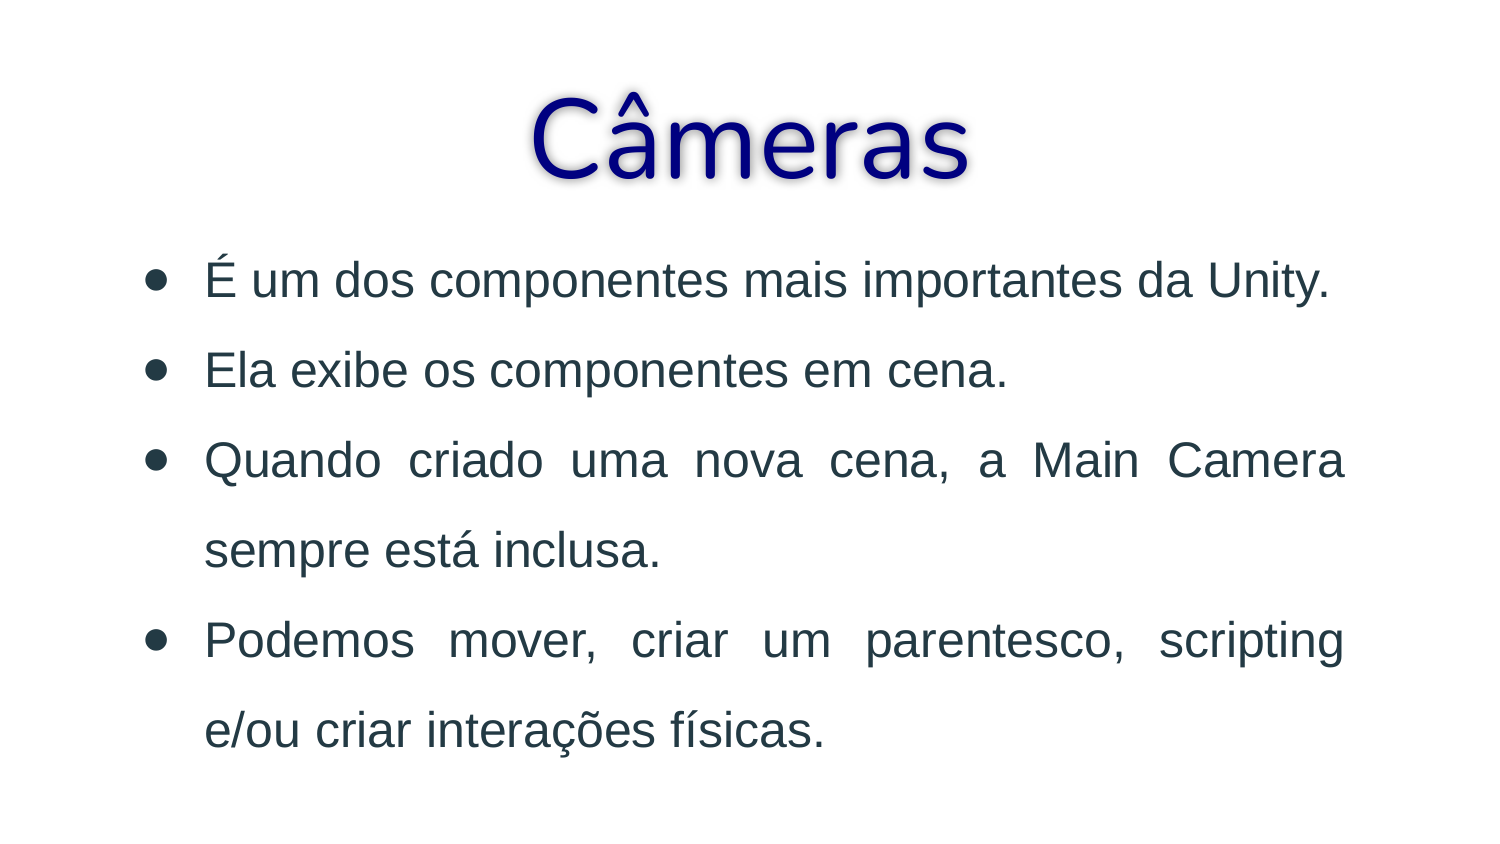

# Câmeras
É um dos componentes mais importantes da Unity.
Ela exibe os componentes em cena.
Quando criado uma nova cena, a Main Camera sempre está inclusa.
Podemos mover, criar um parentesco, scripting e/ou criar interações físicas.